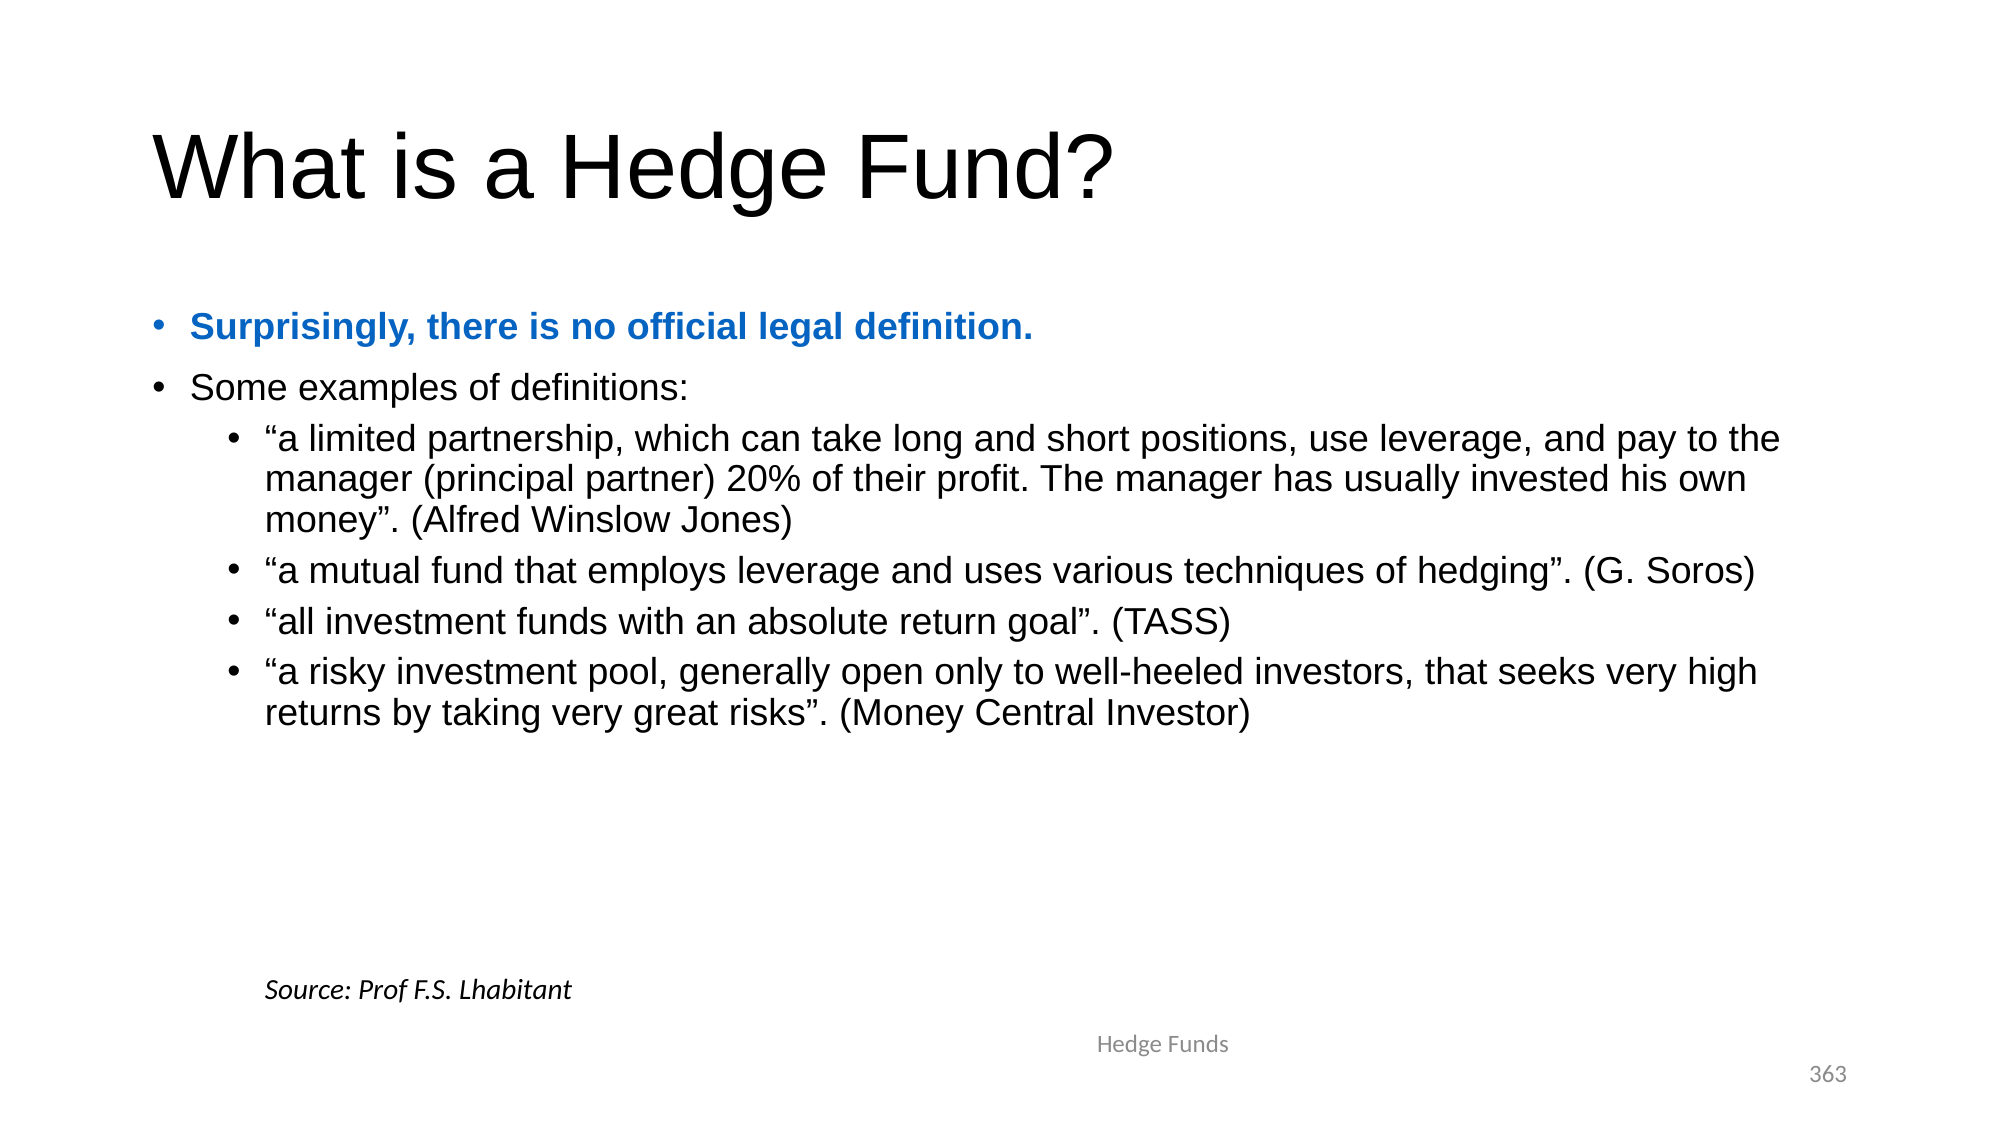

# What is a Hedge Fund?
Surprisingly, there is no official legal definition.
Some examples of definitions:
“a limited partnership, which can take long and short positions, use leverage, and pay to the manager (principal partner) 20% of their profit. The manager has usually invested his own money”. (Alfred Winslow Jones)
“a mutual fund that employs leverage and uses various techniques of hedging”. (G. Soros)
“all investment funds with an absolute return goal”. (TASS)
“a risky investment pool, generally open only to well-heeled investors, that seeks very high returns by taking very great risks”. (Money Central Investor)
Source: Prof F.S. Lhabitant
Hedge Funds
363